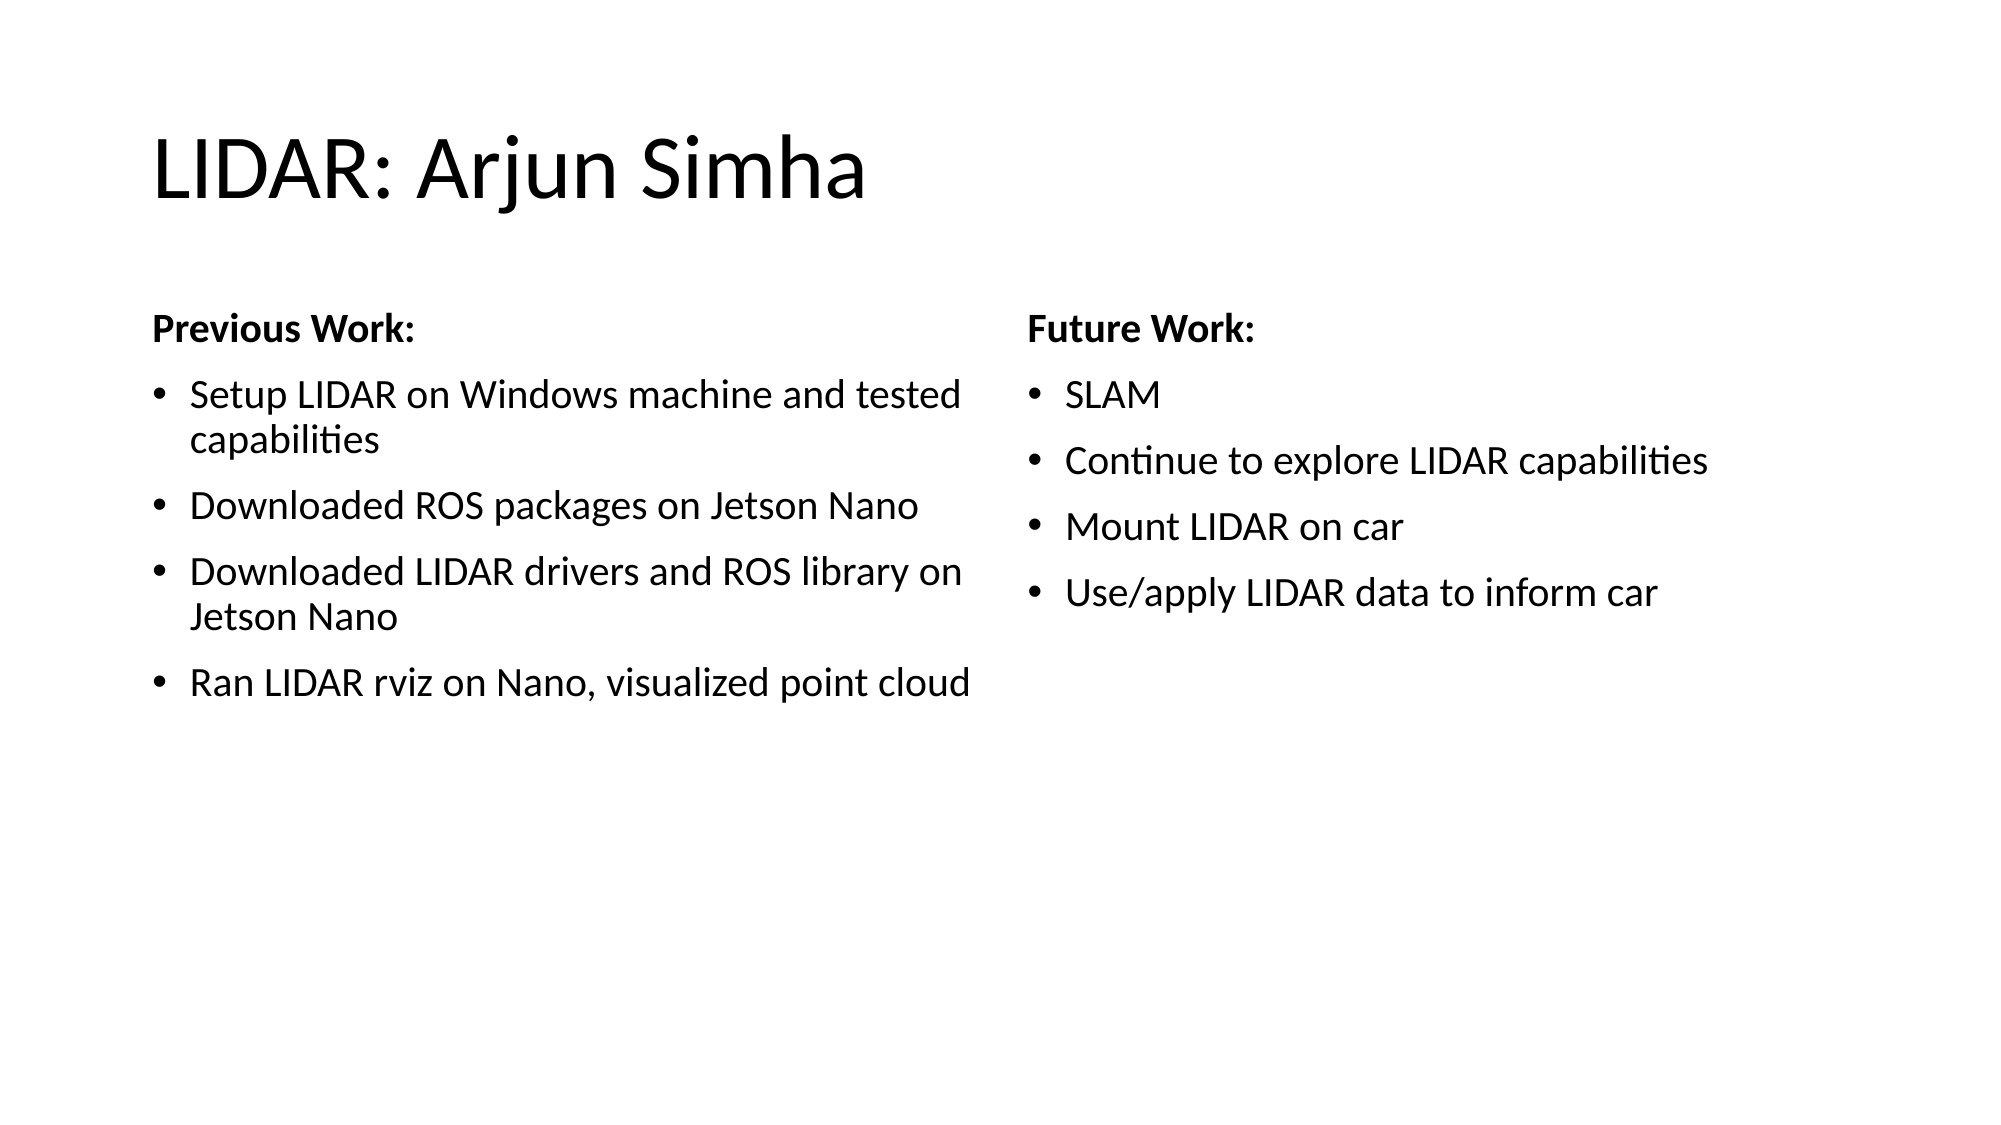

# LIDAR: Arjun Simha
Previous Work:
Setup LIDAR on Windows machine and tested capabilities
Downloaded ROS packages on Jetson Nano
Downloaded LIDAR drivers and ROS library on Jetson Nano
Ran LIDAR rviz on Nano, visualized point cloud

Future Work:
SLAM
Continue to explore LIDAR capabilities
Mount LIDAR on car
Use/apply LIDAR data to inform car